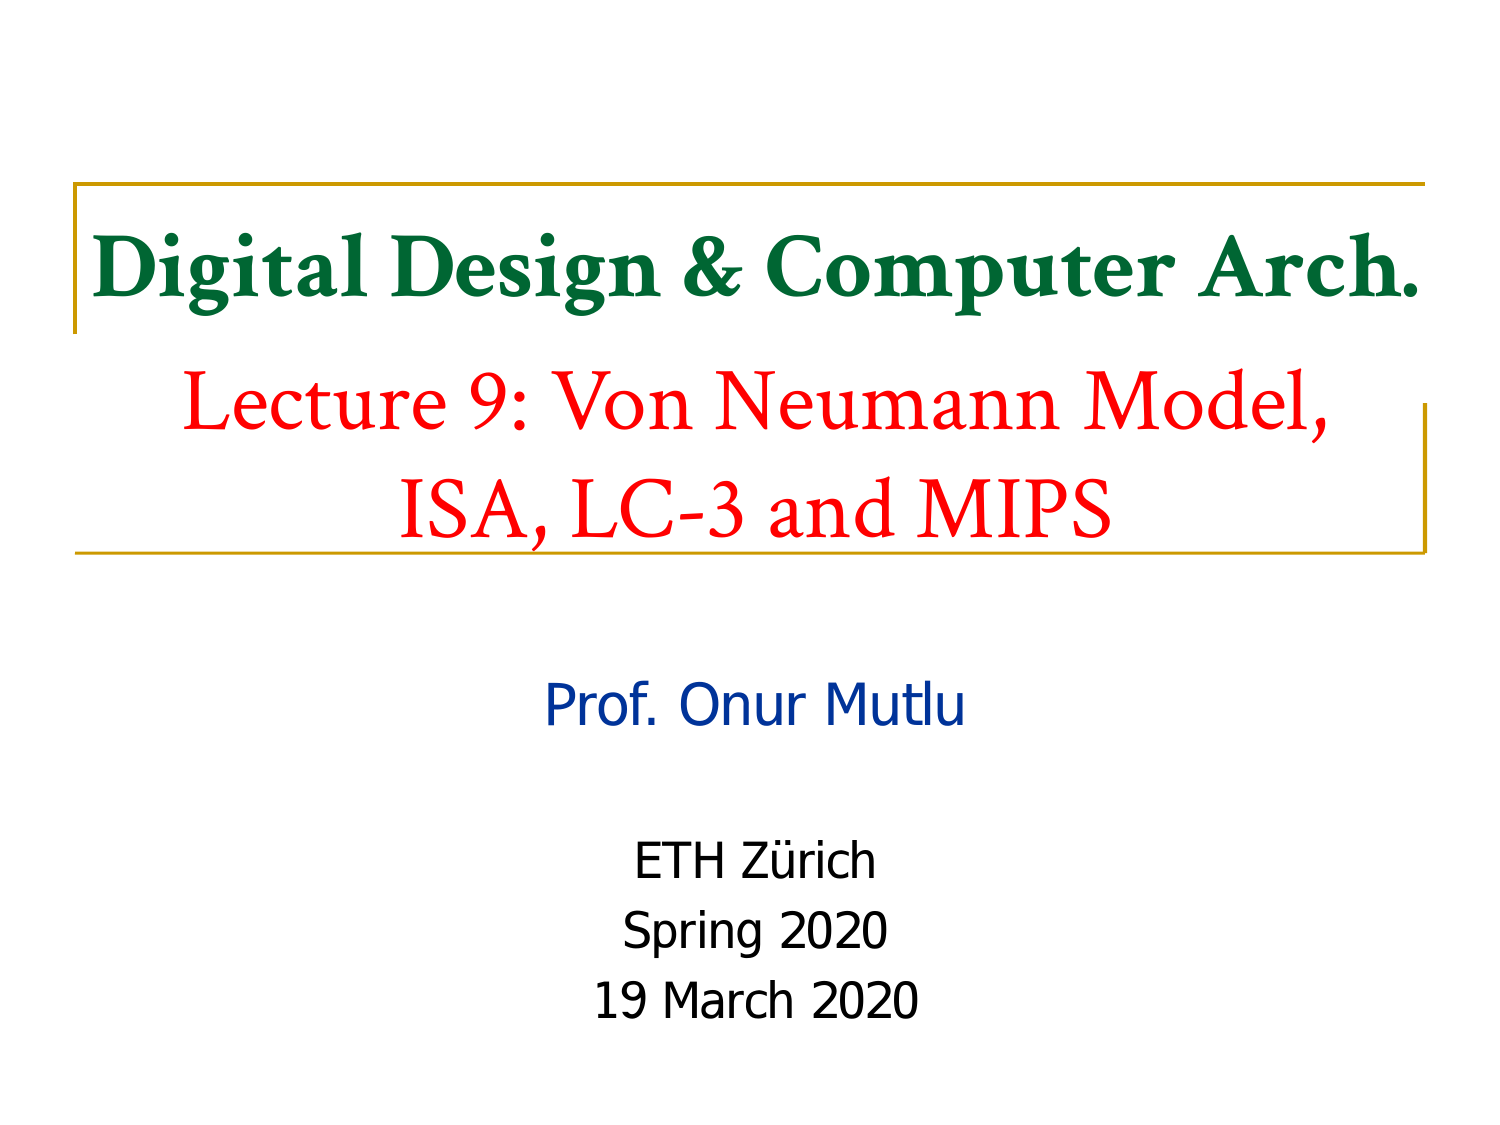

# Digital Design & Computer Arch. Lecture 9: Von Neumann Model, ISA, LC-3 and MIPS

Prof. Onur Mutlu

ETH Zürich
Spring 2020
19 March 2020